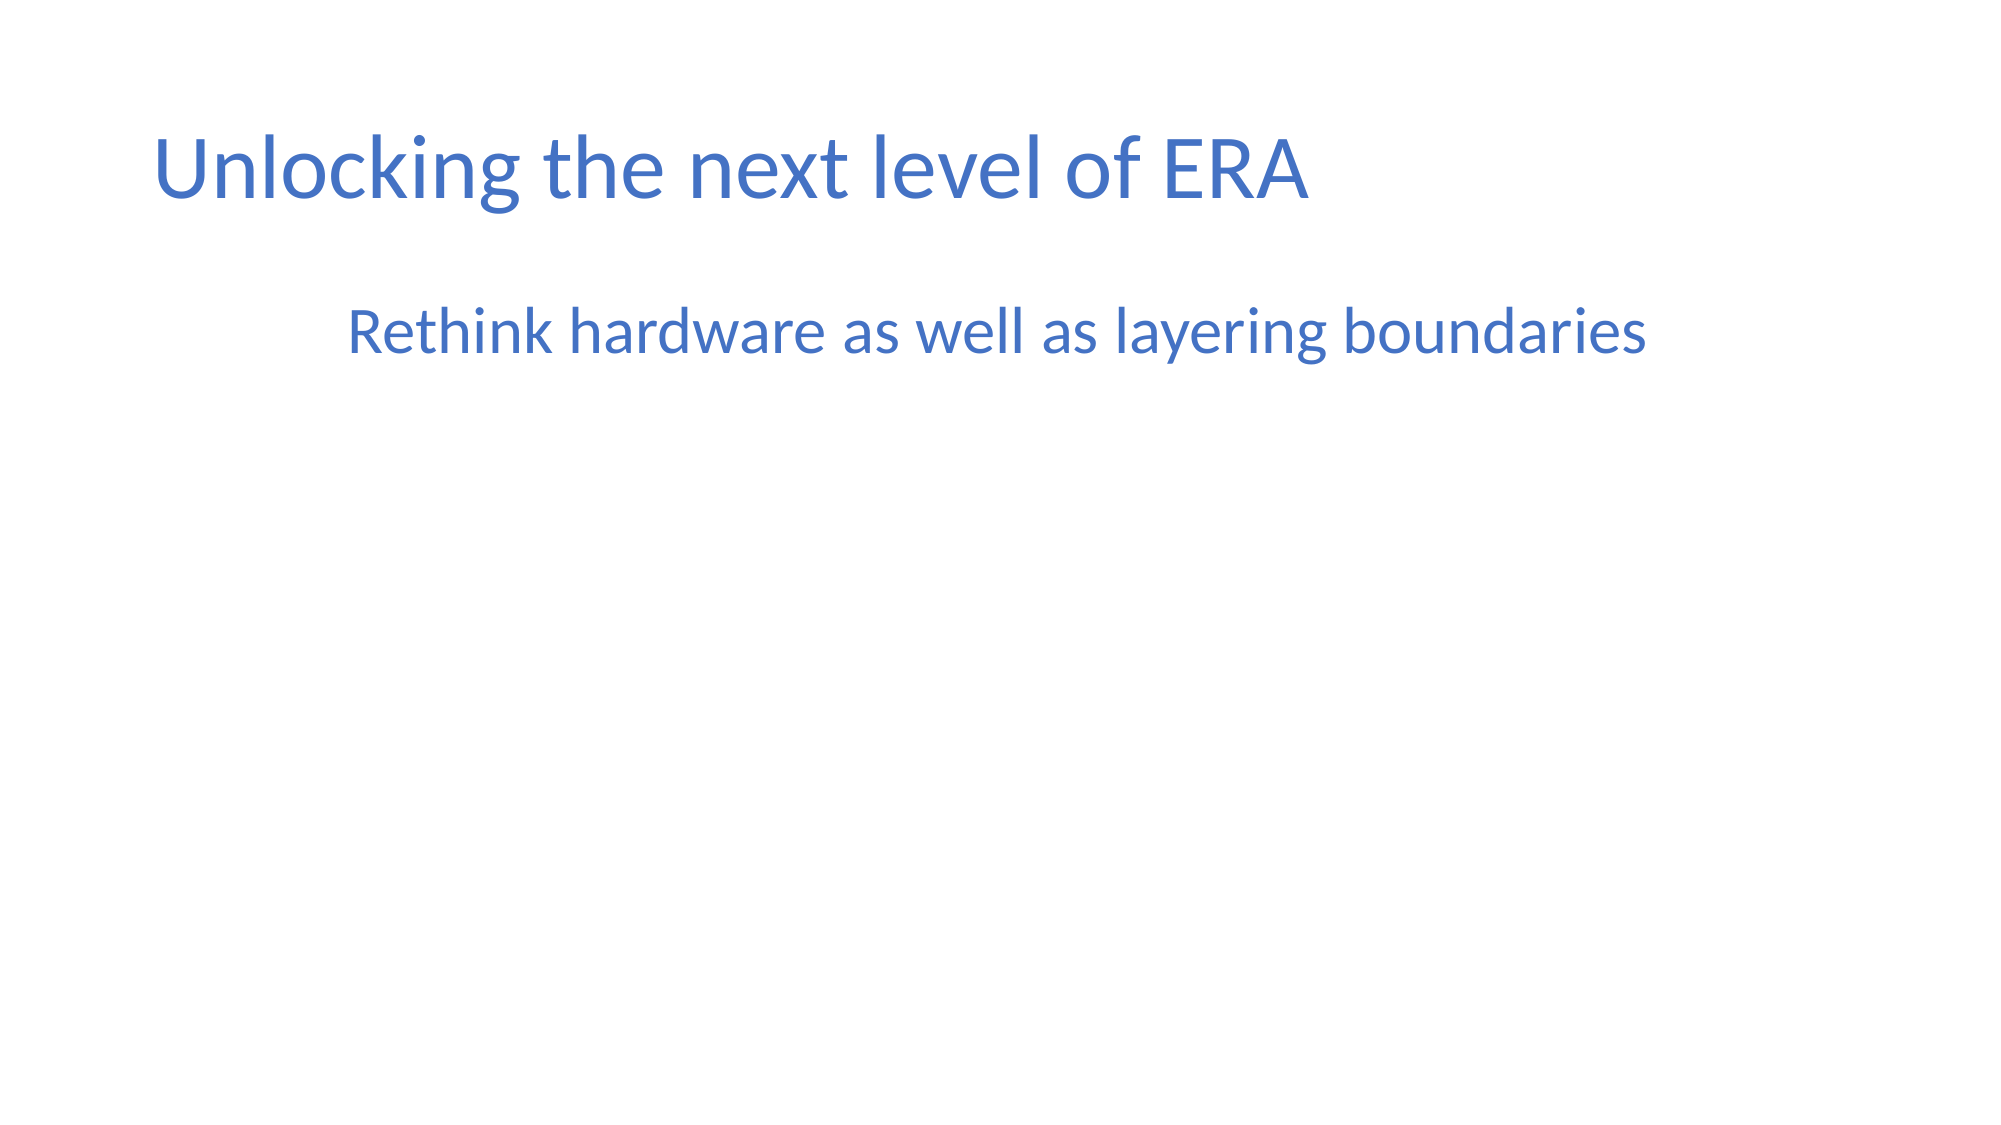

# Unlocking the next level of ERA
Rethink hardware as well as layering boundaries